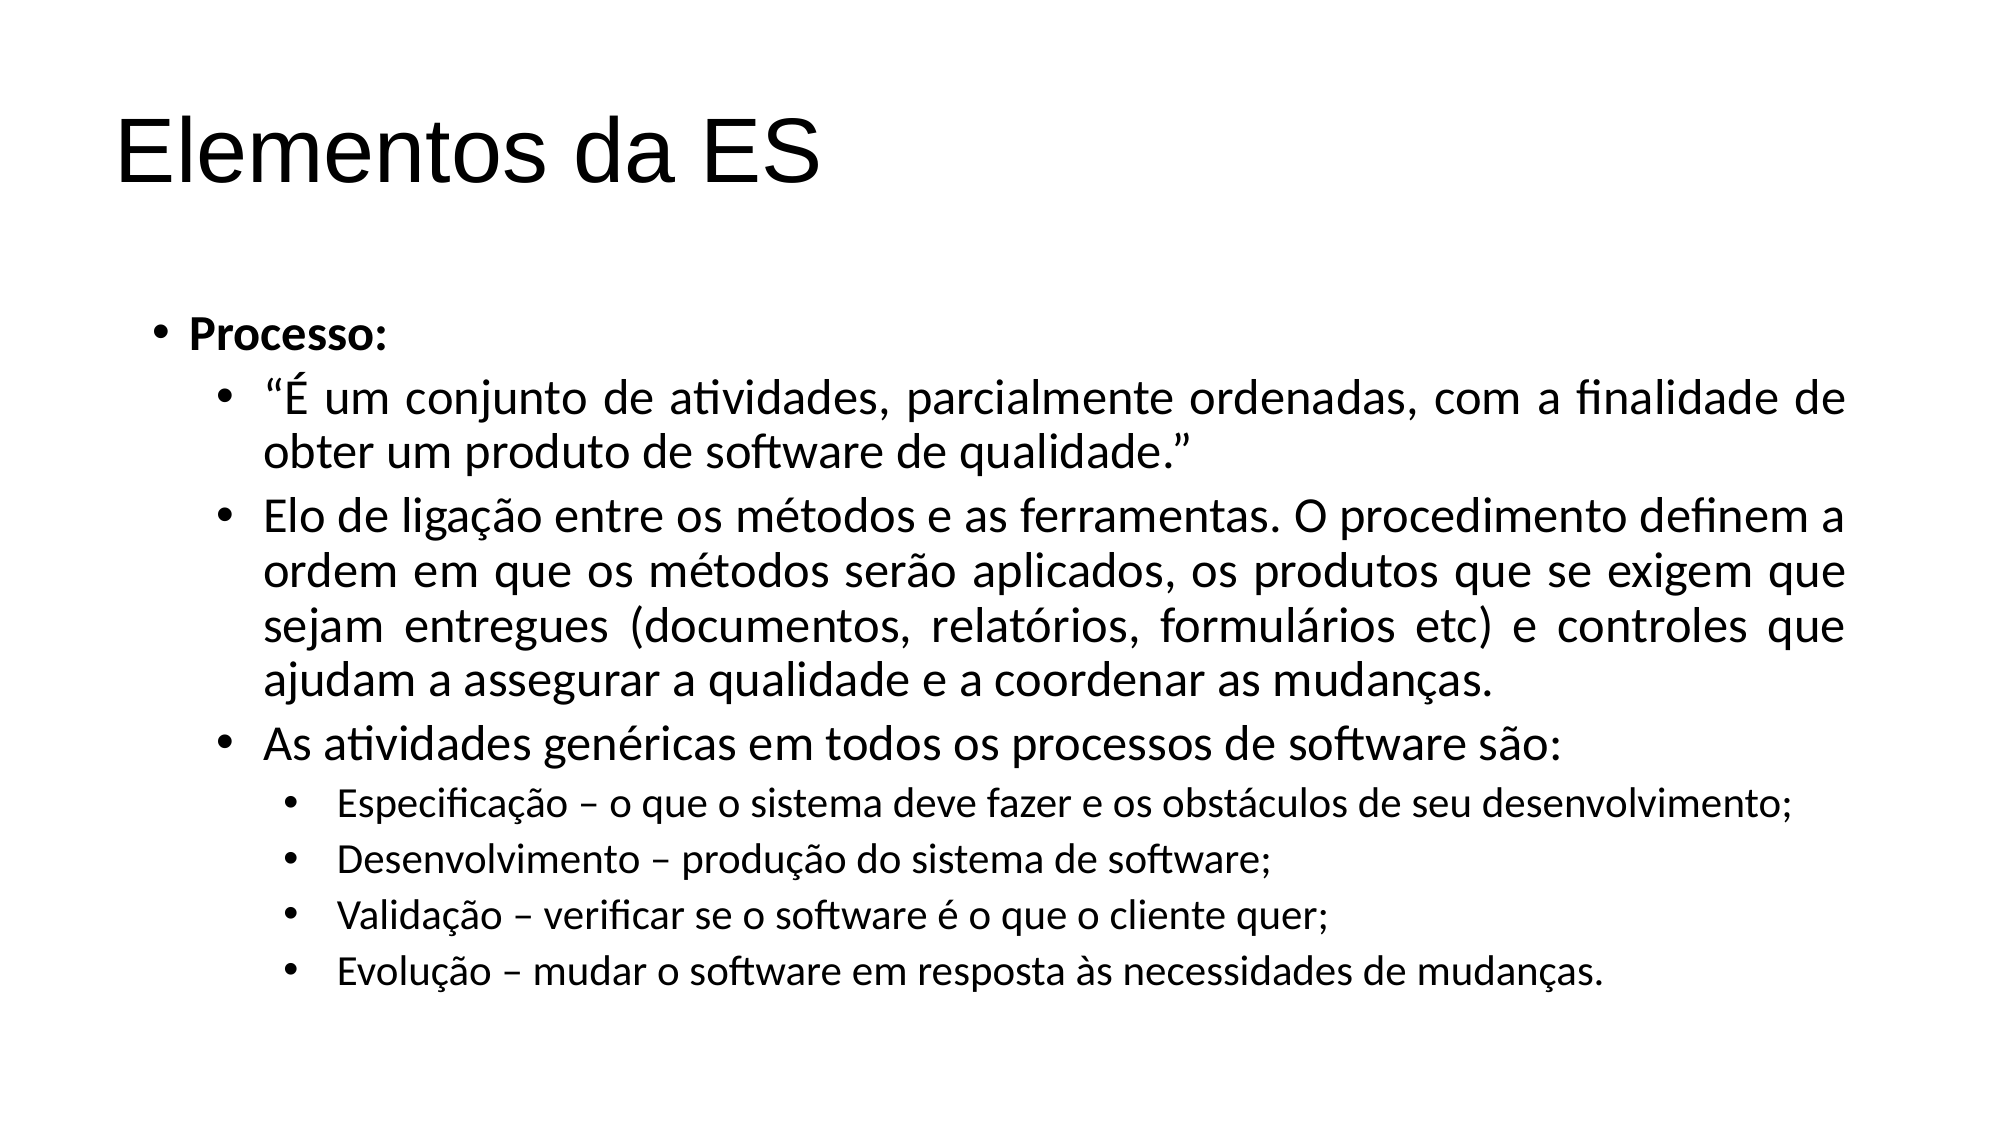

# Elementos da ES
Processo:
“É um conjunto de atividades, parcialmente ordenadas, com a finalidade de obter um produto de software de qualidade.”
Elo de ligação entre os métodos e as ferramentas. O procedimento definem a ordem em que os métodos serão aplicados, os produtos que se exigem que sejam entregues (documentos, relatórios, formulários etc) e controles que ajudam a assegurar a qualidade e a coordenar as mudanças.
As atividades genéricas em todos os processos de software são:
Especificação – o que o sistema deve fazer e os obstáculos de seu desenvolvimento;
Desenvolvimento – produção do sistema de software;
Validação – verificar se o software é o que o cliente quer;
Evolução – mudar o software em resposta às necessidades de mudanças.